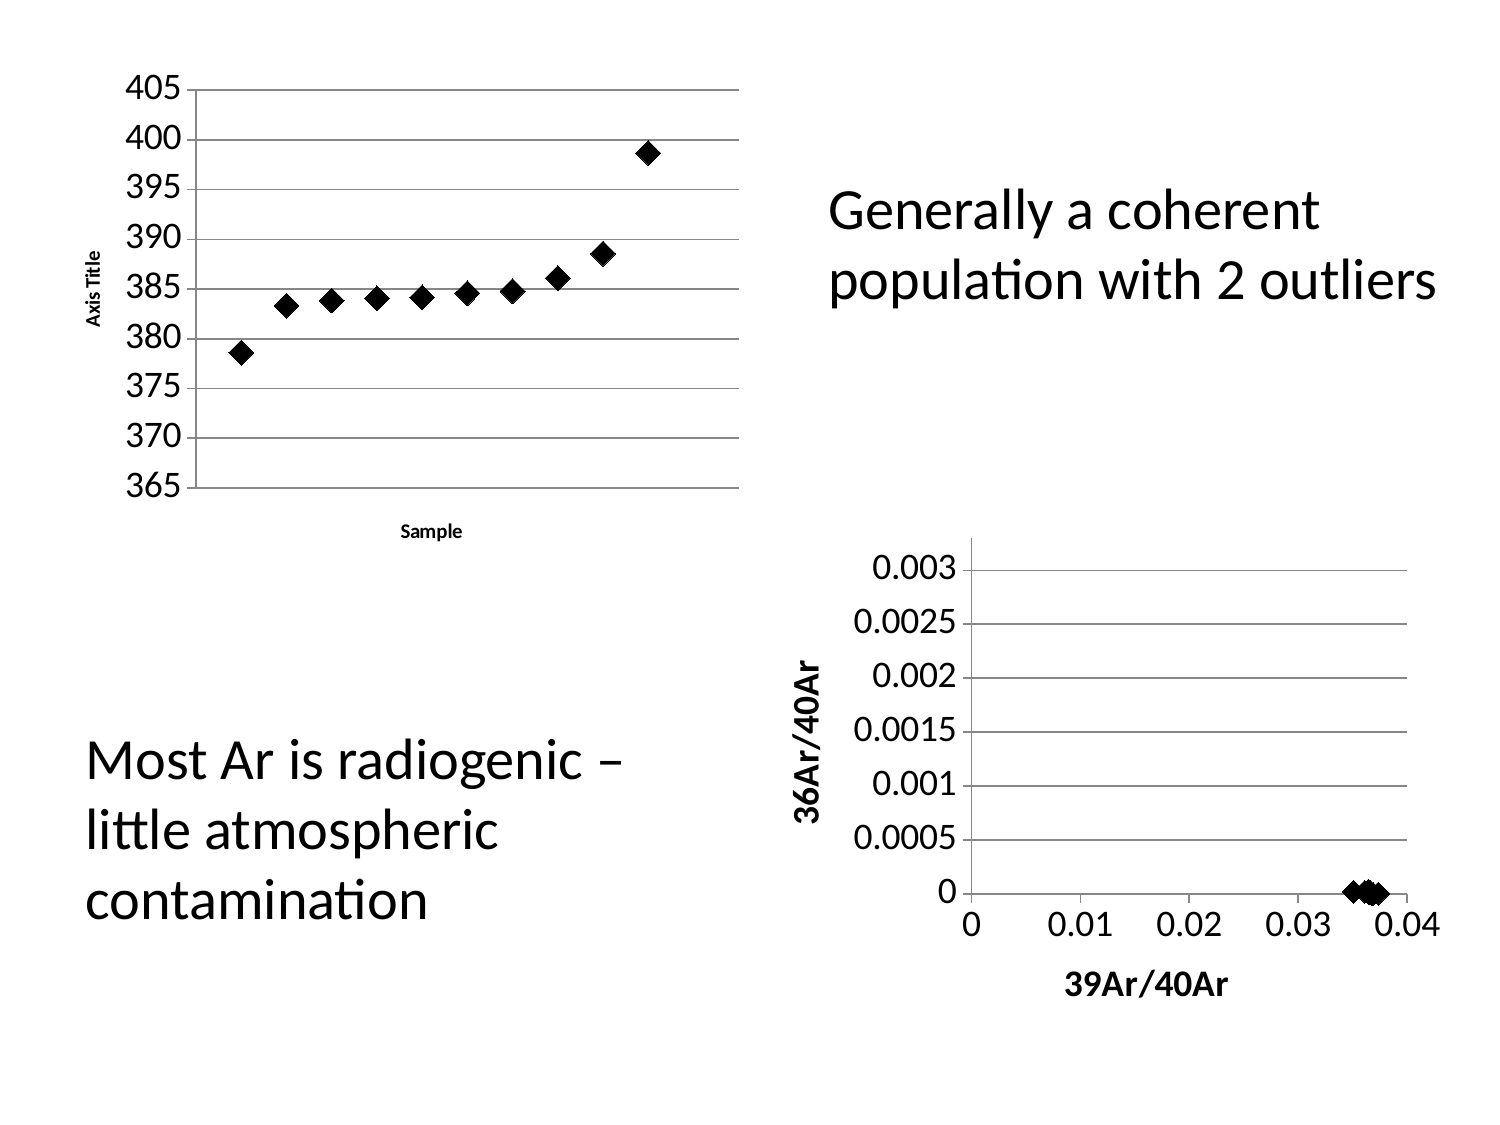

### Chart

| Category |  |
|---|---|
Generally a coherent population with 2 outliers

### Chart

| Category |  |
|---|---|
Most Ar is radiogenic – little atmospheric contamination